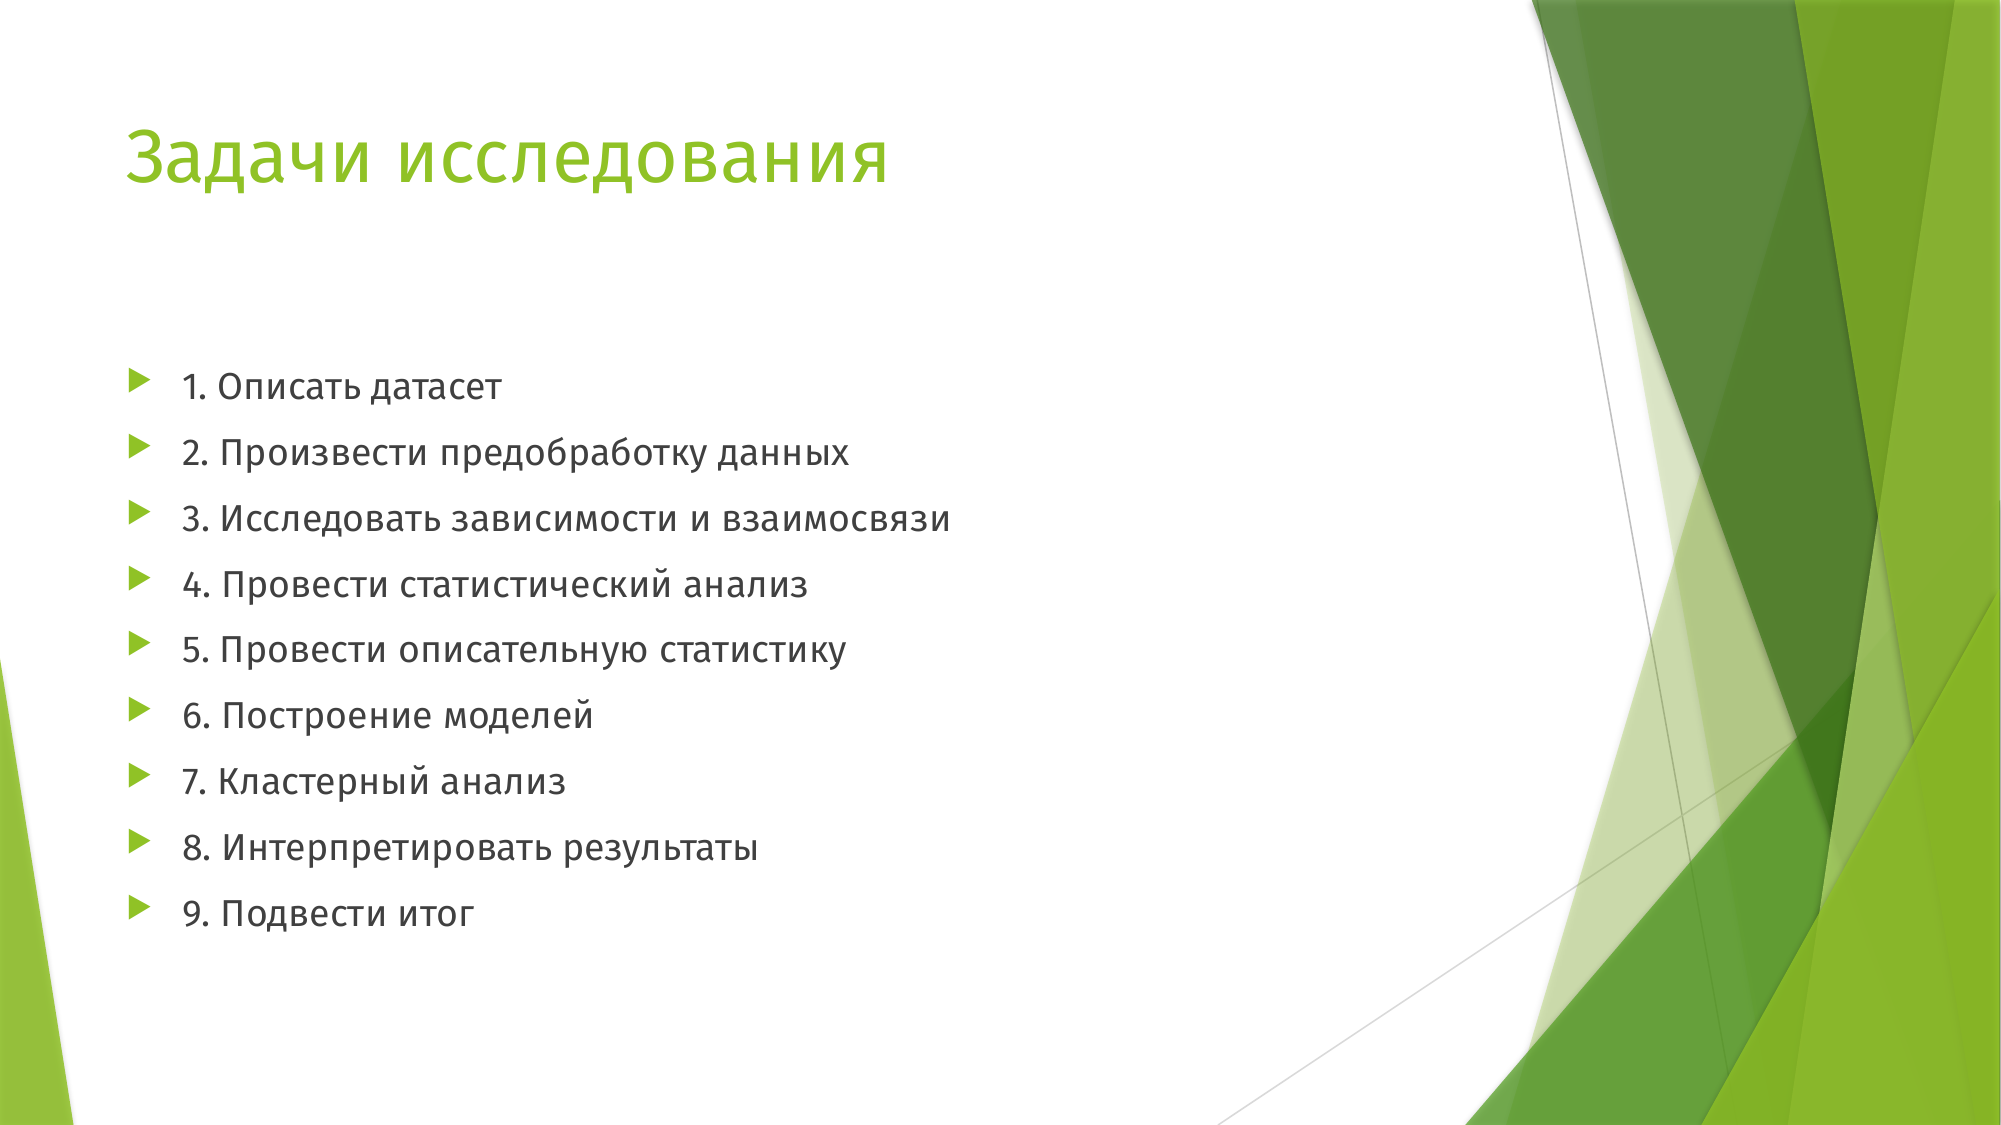

# Задачи исследования
1. Описать датасет
2. Произвести предобработку данных
3. Исследовать зависимости и взаимосвязи
4. Провести статистический анализ
5. Провести описательную статистику
6. Построение моделей
7. Кластерный анализ
8. Интерпретировать результаты
9. Подвести итог